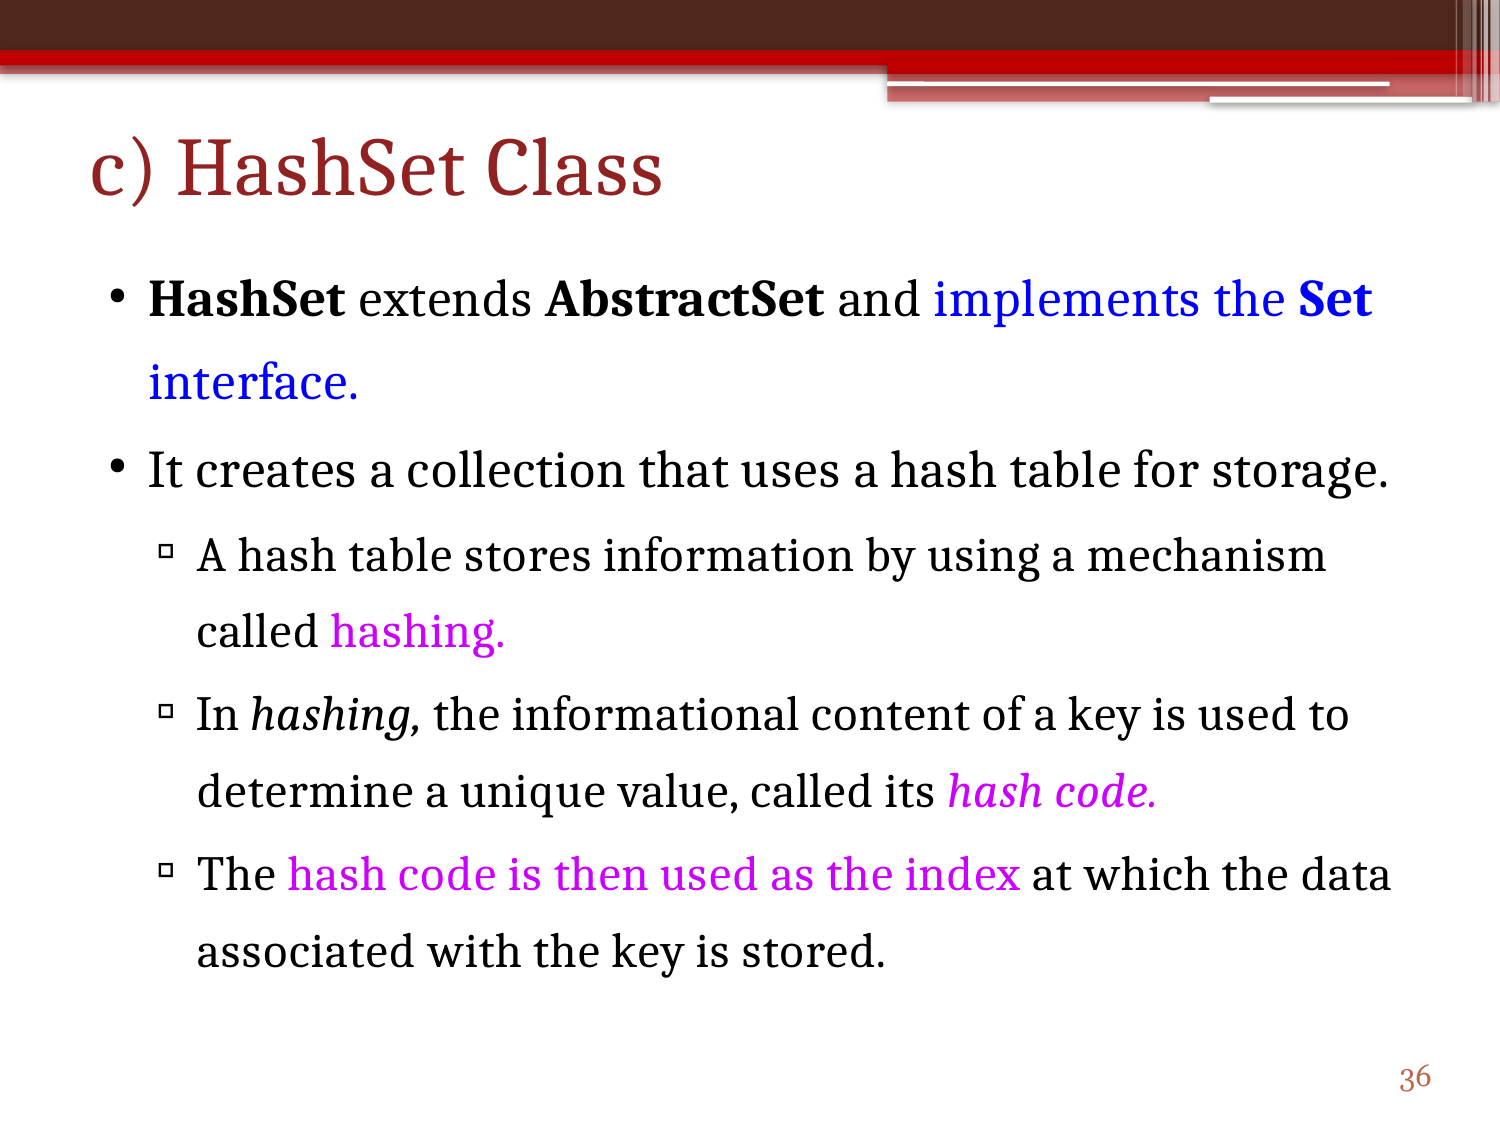

# c) HashSet Class
HashSet extends AbstractSet and implements the Set interface.
It creates a collection that uses a hash table for storage.
A hash table stores information by using a mechanism called hashing.
In hashing, the informational content of a key is used to determine a unique value, called its hash code.
The hash code is then used as the index at which the data associated with the key is stored.
36